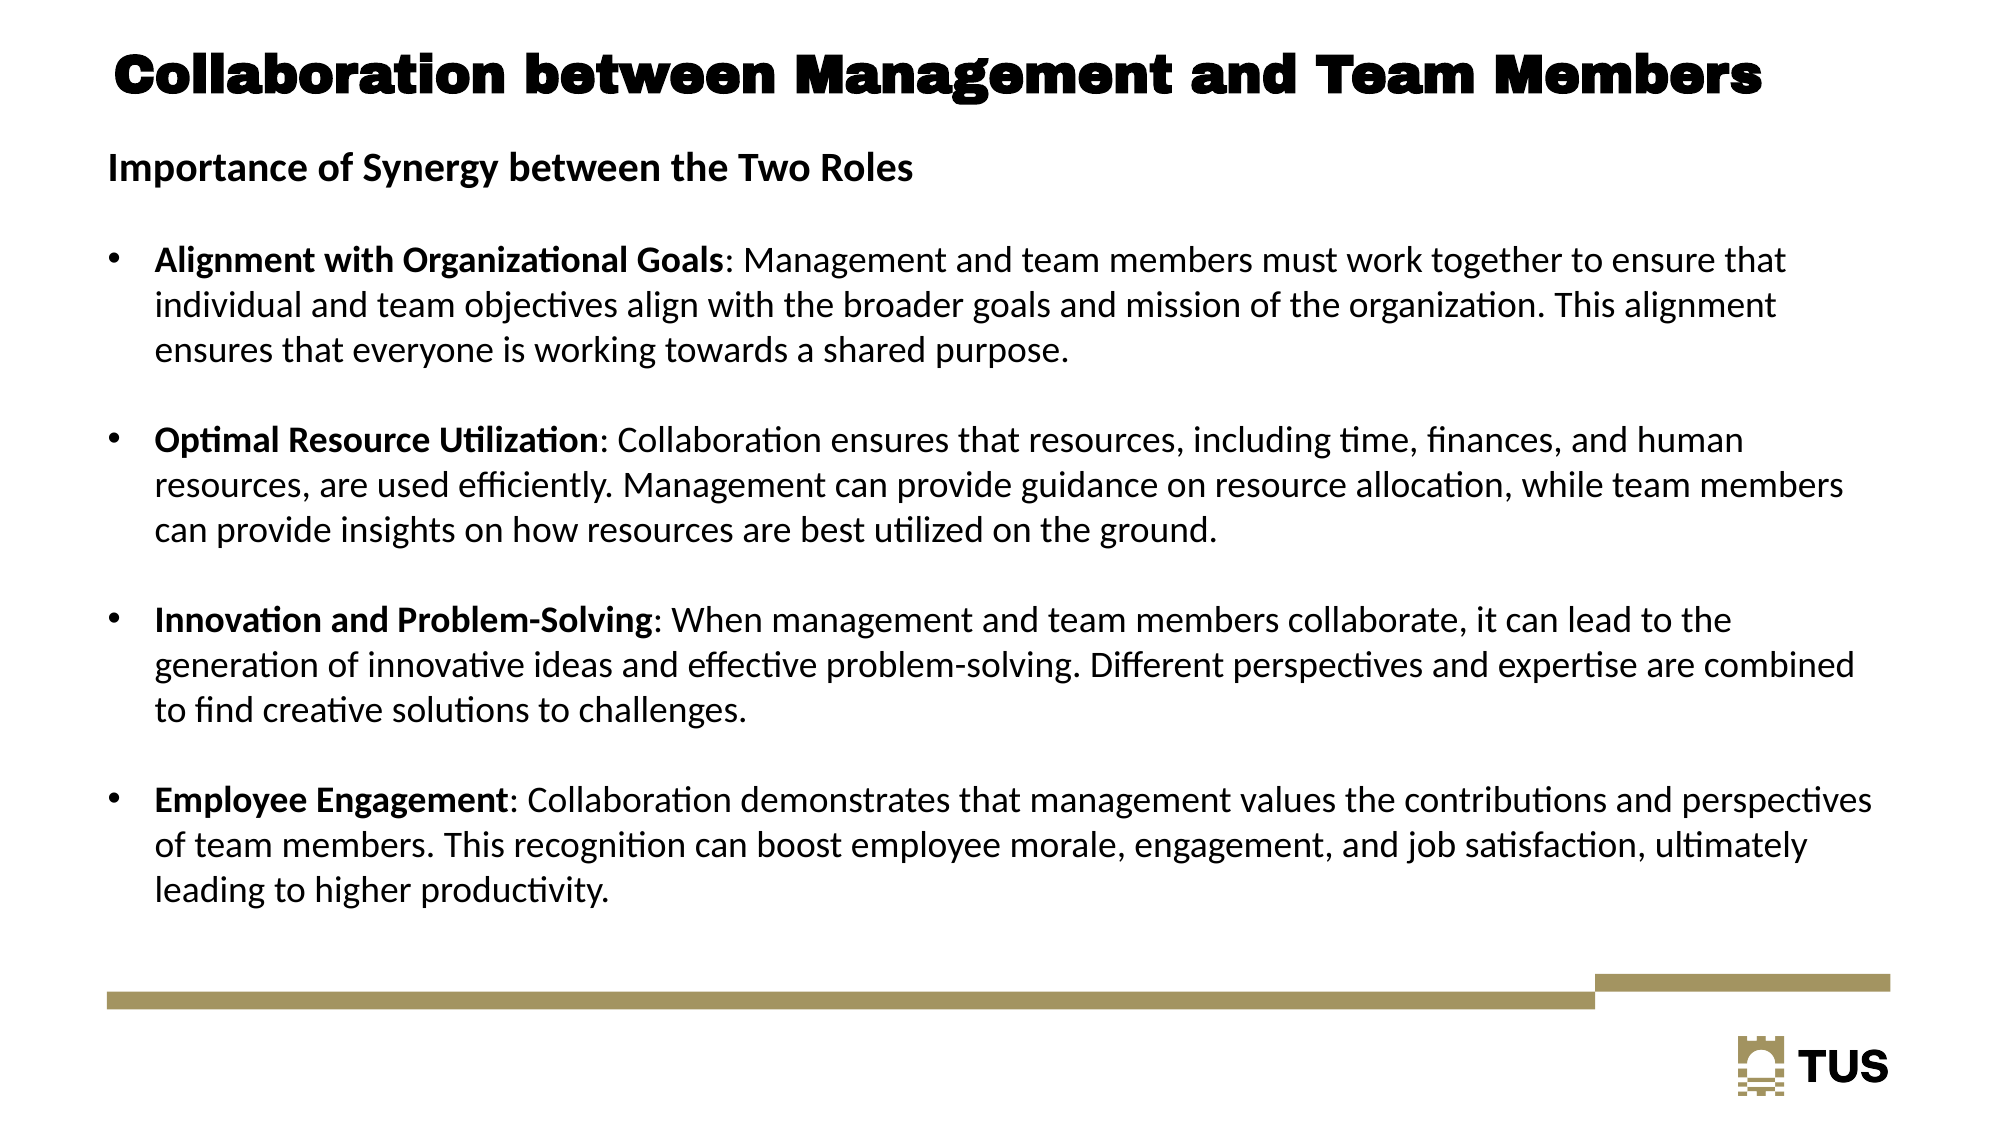

# Collaboration between Management and Team Members
Importance of Synergy between the Two Roles

Alignment with Organizational Goals: Management and team members must work together to ensure that individual and team objectives align with the broader goals and mission of the organization. This alignment ensures that everyone is working towards a shared purpose.

Optimal Resource Utilization: Collaboration ensures that resources, including time, finances, and human resources, are used efficiently. Management can provide guidance on resource allocation, while team members can provide insights on how resources are best utilized on the ground.

Innovation and Problem-Solving: When management and team members collaborate, it can lead to the generation of innovative ideas and effective problem-solving. Different perspectives and expertise are combined to find creative solutions to challenges.

Employee Engagement: Collaboration demonstrates that management values the contributions and perspectives of team members. This recognition can boost employee morale, engagement, and job satisfaction, ultimately leading to higher productivity.